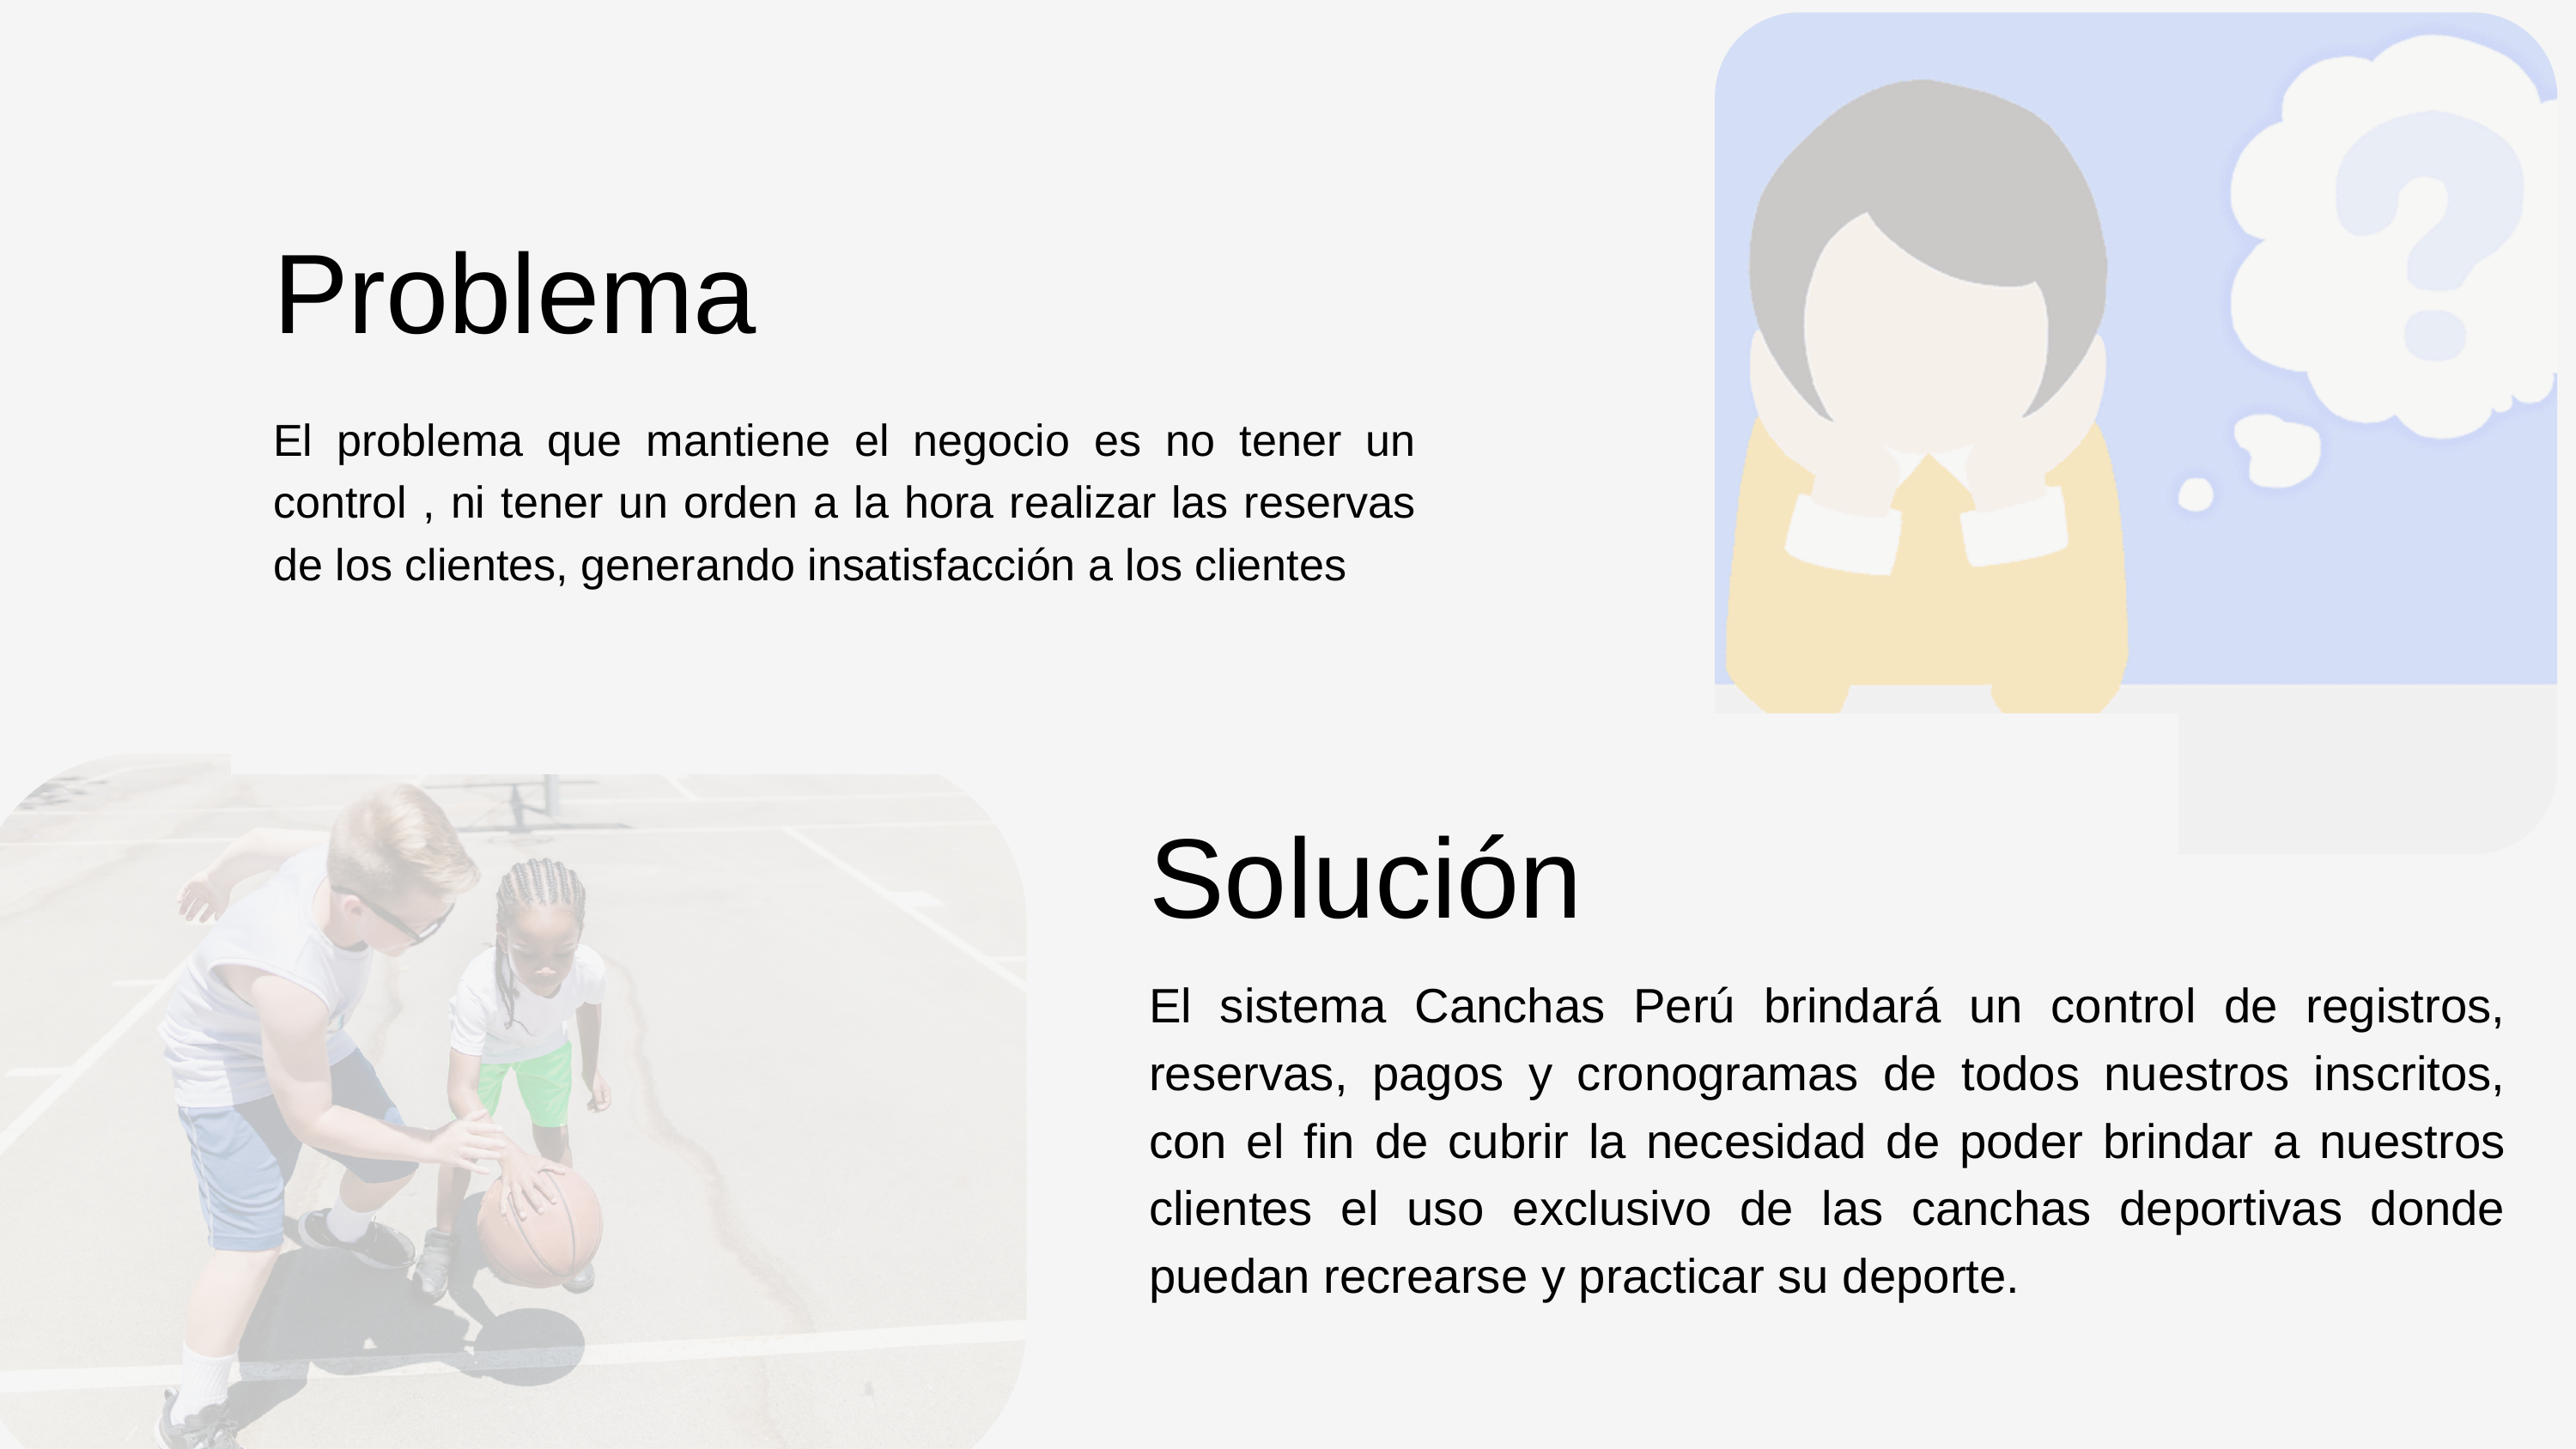

Problema
El problema que mantiene el negocio es no tener un control , ni tener un orden a la hora realizar las reservas de los clientes, generando insatisfacción a los clientes

Solución
El sistema Canchas Perú brindará un control de registros, reservas, pagos y cronogramas de todos nuestros inscritos, con el fin de cubrir la necesidad de poder brindar a nuestros clientes el uso exclusivo de las canchas deportivas donde puedan recrearse y practicar su deporte.